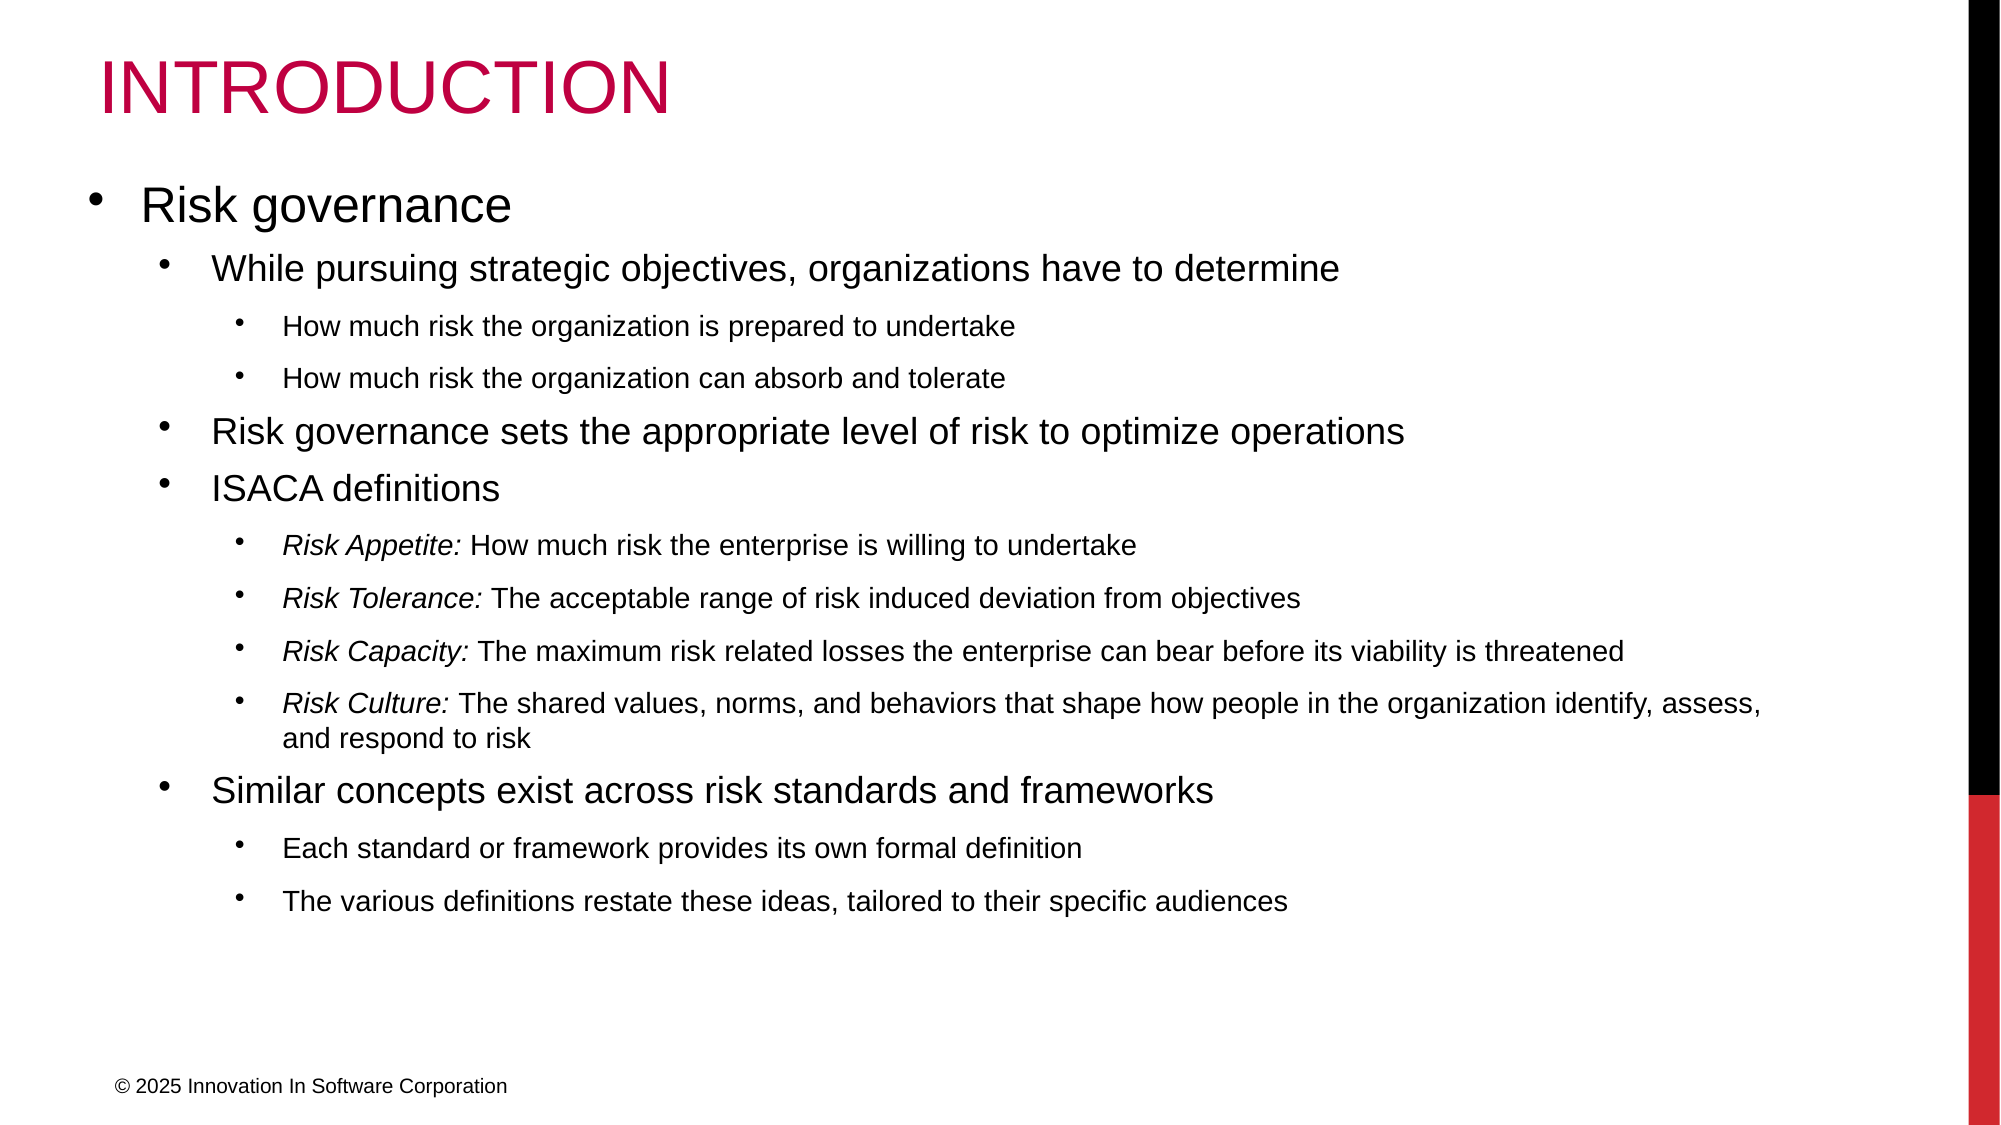

# Introduction
Risk governance
While pursuing strategic objectives, organizations have to determine
How much risk the organization is prepared to undertake
How much risk the organization can absorb and tolerate
Risk governance sets the appropriate level of risk to optimize operations
ISACA definitions
Risk Appetite: How much risk the enterprise is willing to undertake
Risk Tolerance: The acceptable range of risk induced deviation from objectives
Risk Capacity: The maximum risk related losses the enterprise can bear before its viability is threatened
Risk Culture: The shared values, norms, and behaviors that shape how people in the organization identify, assess, and respond to risk
Similar concepts exist across risk standards and frameworks
Each standard or framework provides its own formal definition
The various definitions restate these ideas, tailored to their specific audiences

© 2025 Innovation In Software Corporation